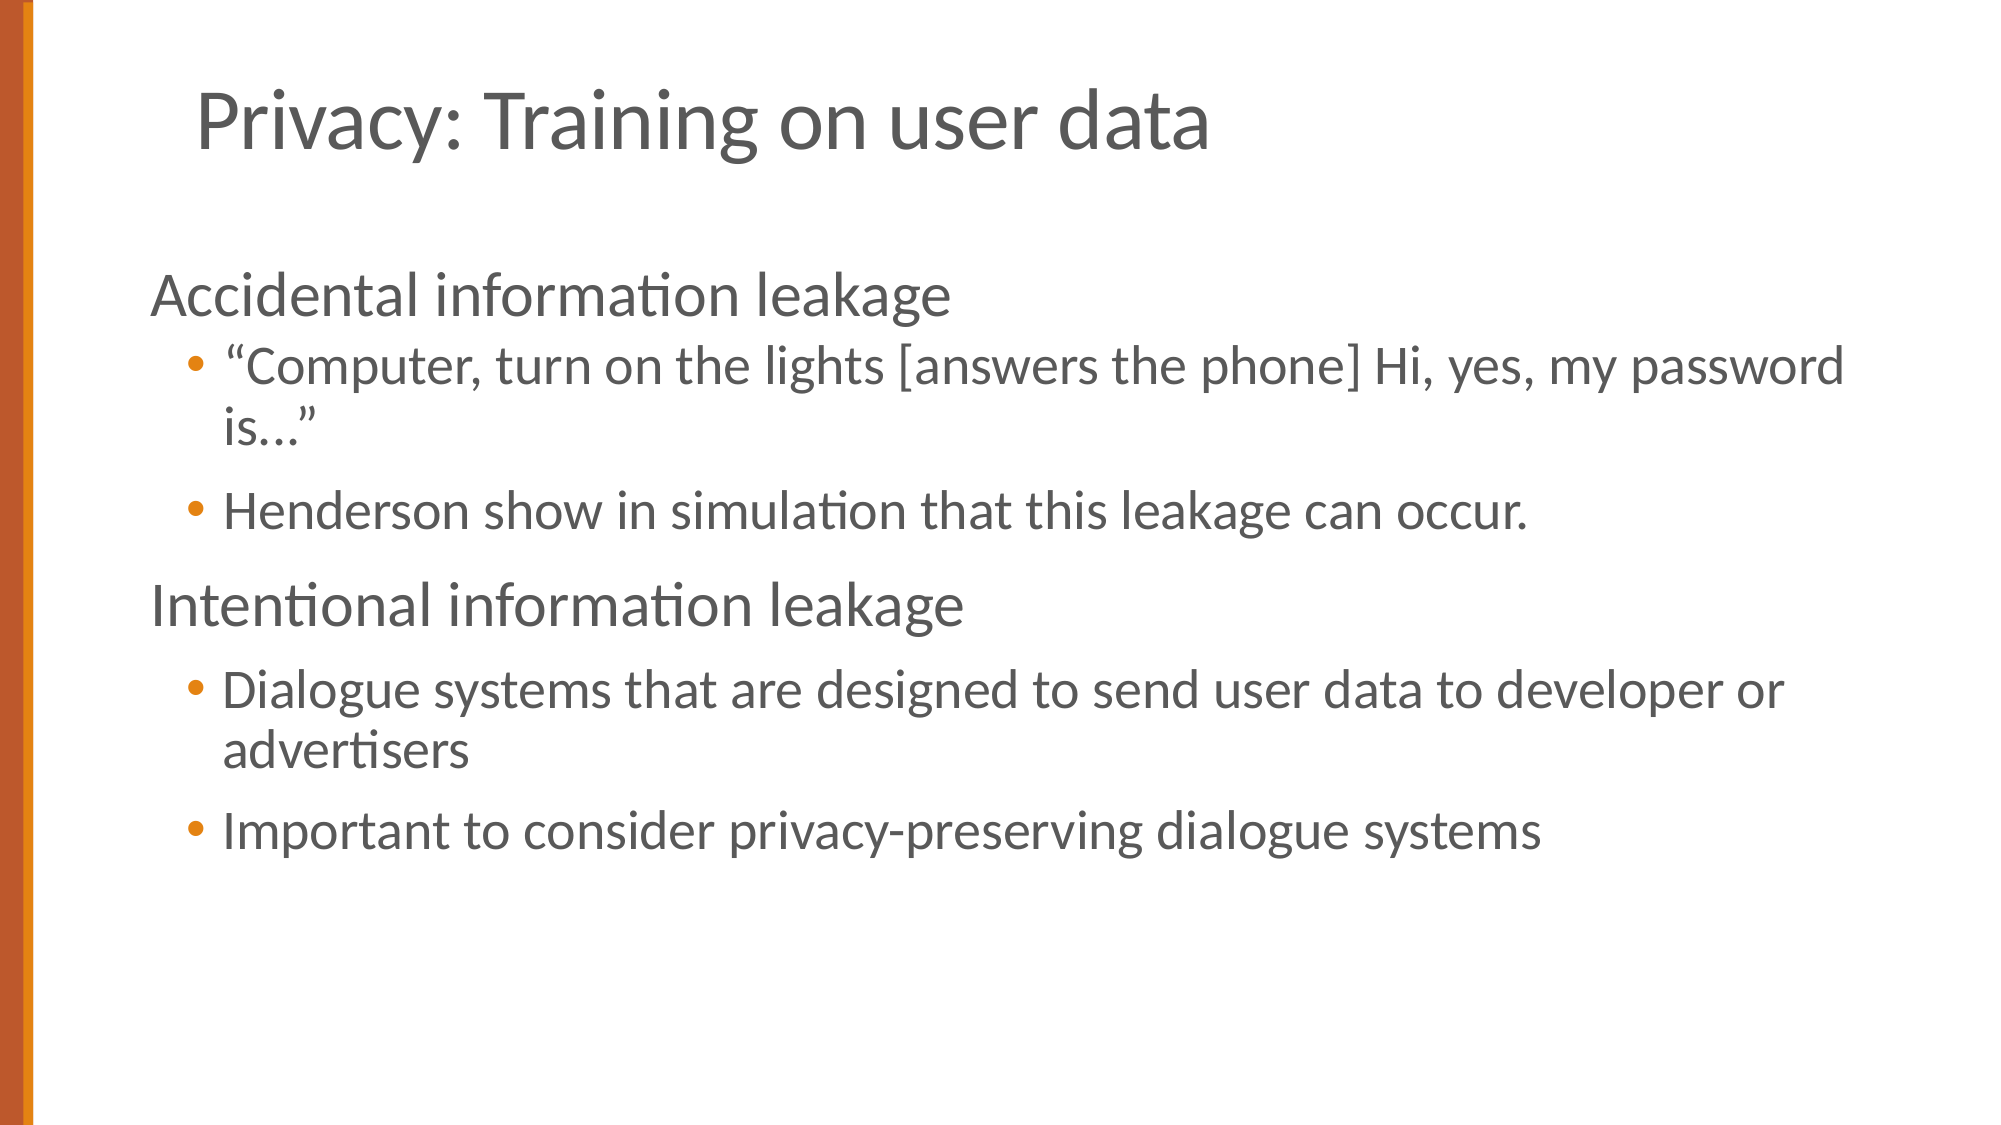

# Privacy: Training on user data
Accidental information leakage
“Computer, turn on the lights [answers the phone] Hi, yes, my password is...”
Henderson show in simulation that this leakage can occur.
Intentional information leakage
Dialogue systems that are designed to send user data to developer or advertisers
Important to consider privacy-preserving dialogue systems